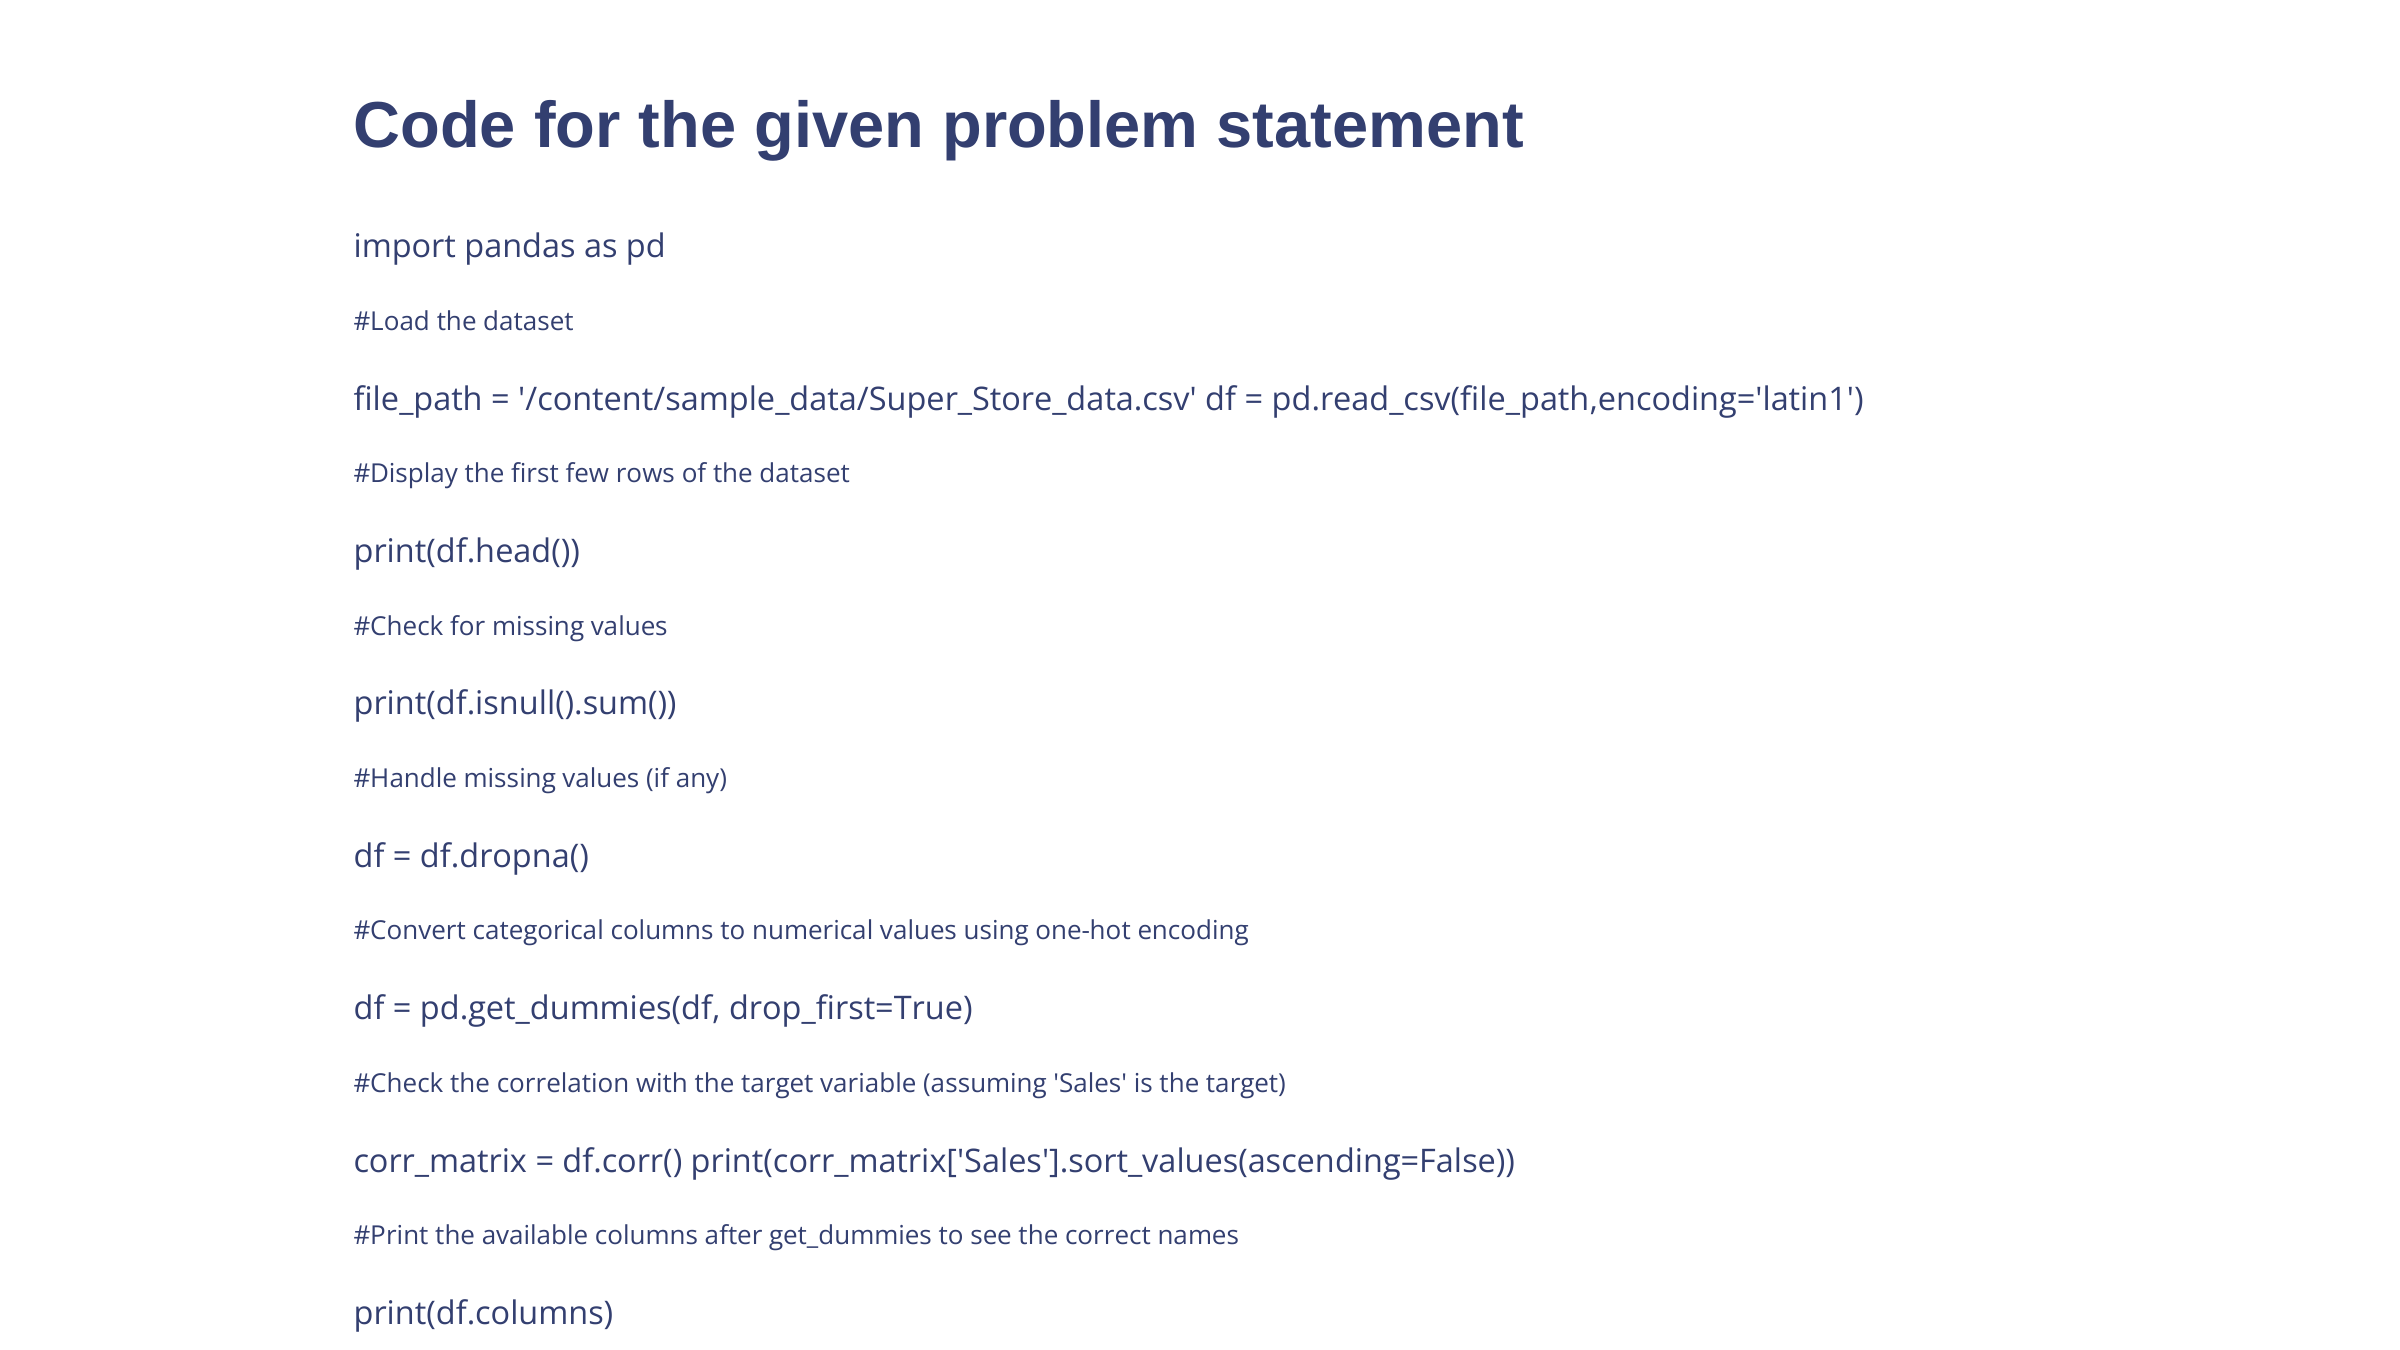

Code for the given problem statement
import pandas as pd
#Load the dataset
file_path = '/content/sample_data/Super_Store_data.csv' df = pd.read_csv(file_path,encoding='latin1')
#Display the first few rows of the dataset
print(df.head())
#Check for missing values
print(df.isnull().sum())
#Handle missing values (if any)
df = df.dropna()
#Convert categorical columns to numerical values using one-hot encoding
df = pd.get_dummies(df, drop_first=True)
#Check the correlation with the target variable (assuming 'Sales' is the target)
corr_matrix = df.corr() print(corr_matrix['Sales'].sort_values(ascending=False))
#Print the available columns after get_dummies to see the correct names
print(df.columns)
#Select features with a high correlation to 'Sales'
#Make sure to use the updated column names from the previous print statement
features = df[['Row ID']] # Replace with actual feature names, 'Order ID' and 'Customer ID' are no longer available target = df['Sales']
#Split the data into training and testing sets
from sklearn.model_selection import train_test_split X_train, X_test, y_train, y_test = train_test_split(features, target, test_size=0.2, random_state=42) from sklearn.linear_model import LinearRegression from sklearn.metrics import mean_squared_error, r2_score
#Initialize and train the model
model = LinearRegression() model.fit(X_train, y_train)
#Make predictions on the test set
y_pred = model.predict(X_test)
#Evaluate the model
mse = mean_squared_error(y_test, y_pred) r2 = r2_score(y_test, y_pred)
print(f'Mean Squared Error: {mse}') print(f'R-squared: {r2}')
#Example of making future predictions
new_data = pd.DataFrame({ 'Row ID': [0,1,2,3,4,5,6,7,8,9,10,11,12,13,14,15,16,17,18,19,20,21,22,23,24,25] # Replace with actual values })
#Predict future sales
future_sales = model.predict(new_data) print(f'Predicted future sales: {future_sales}')